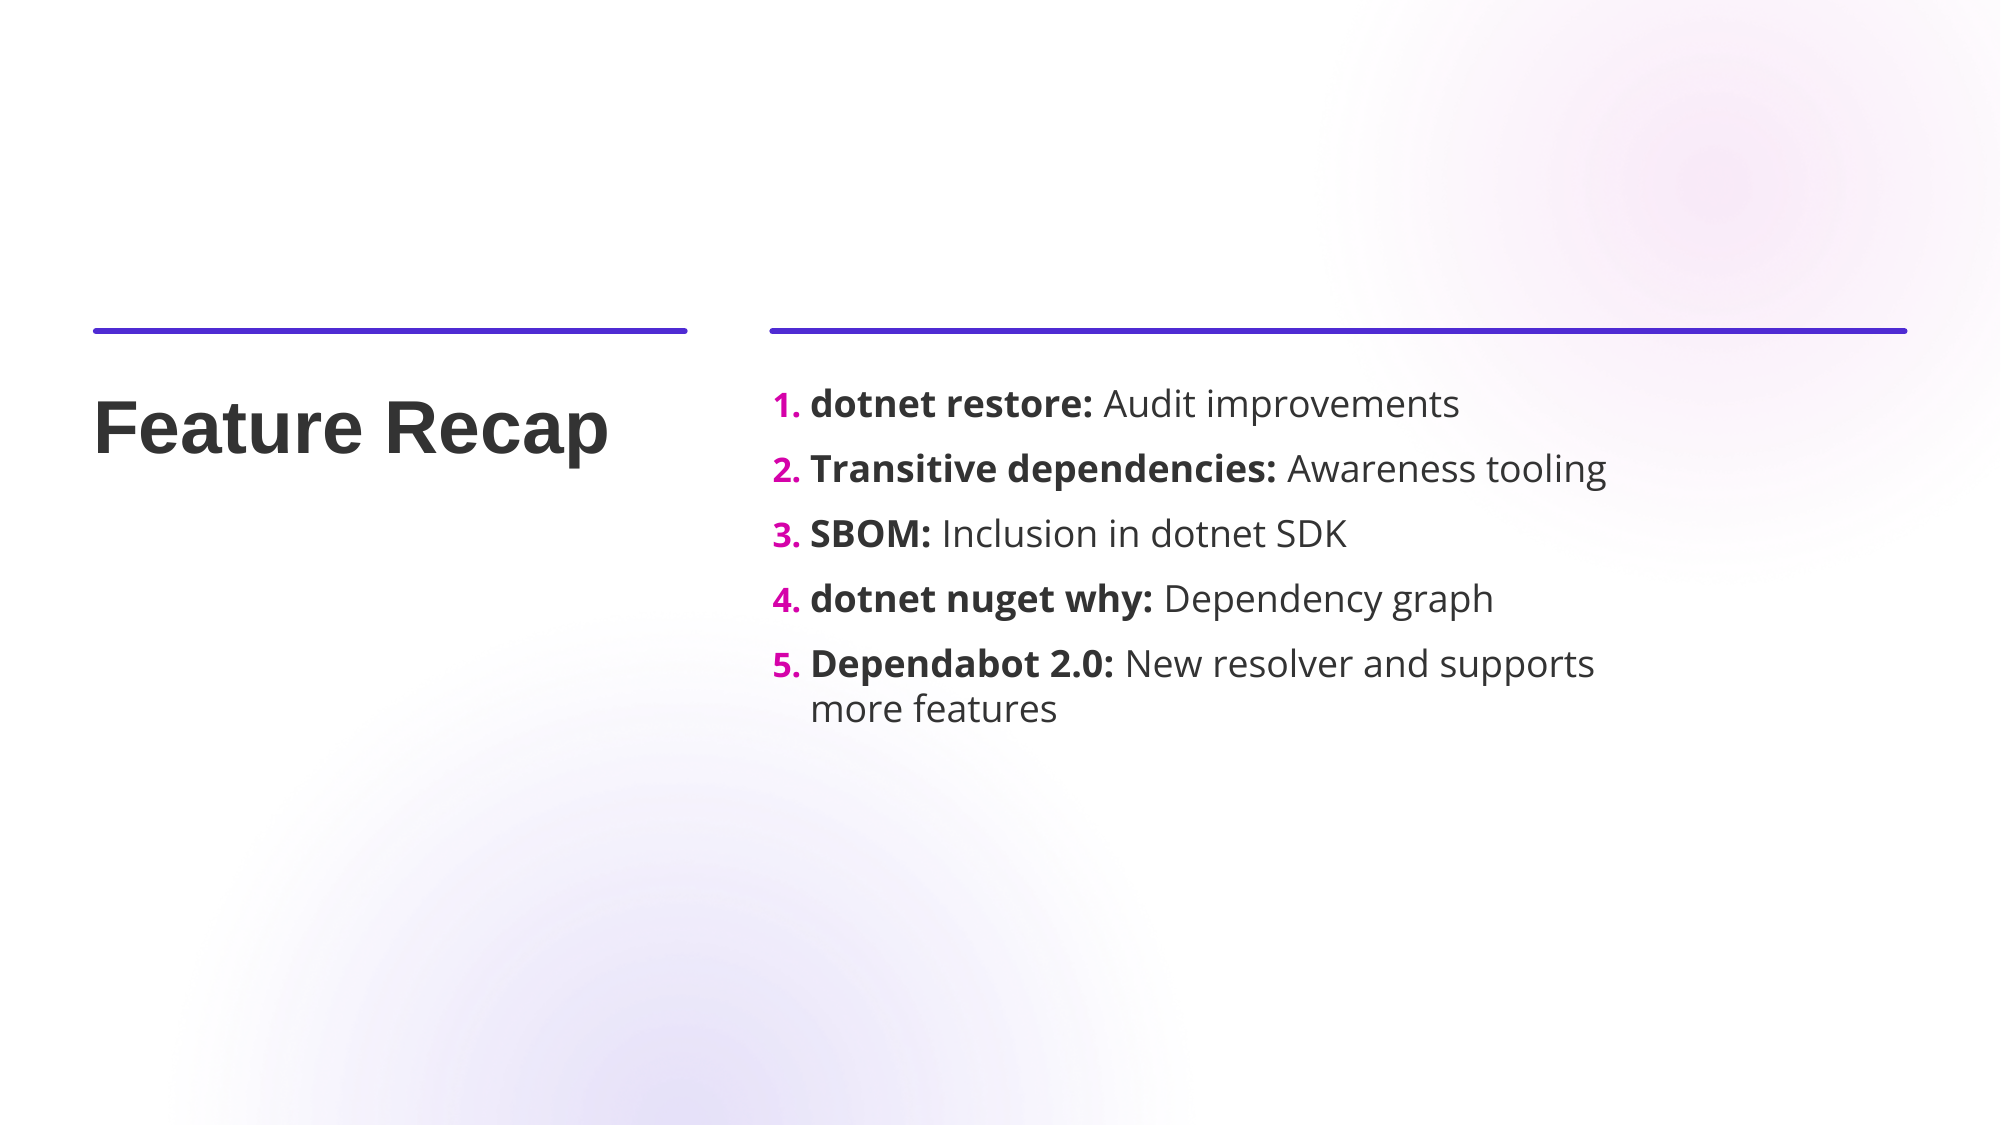

# Feature Recap
dotnet restore: Audit improvements
Transitive dependencies: Awareness tooling
SBOM: Inclusion in dotnet SDK
dotnet nuget why: Dependency graph
Dependabot 2.0: New resolver and supports more features